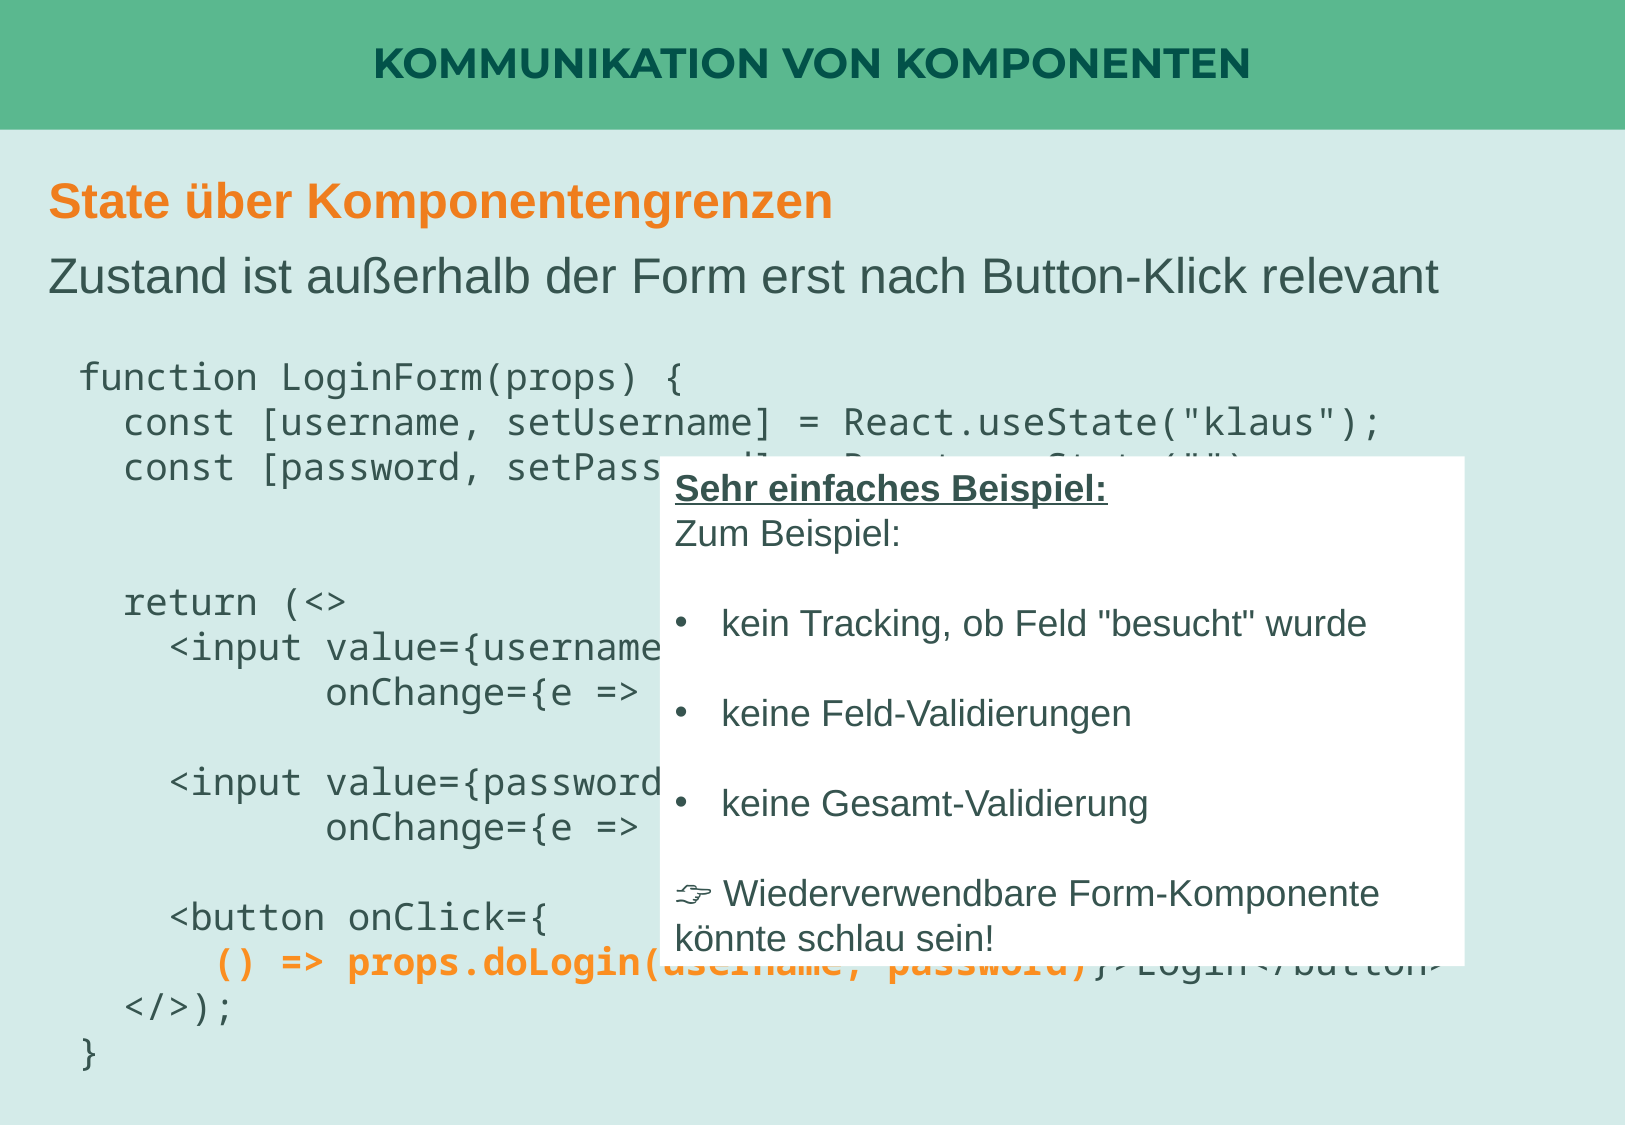

# Kommunikation von KOmponenten
State über Komponentengrenzen
Zustand ist außerhalb der Form erst nach Button-Klick relevant

function LoginForm(props) {
  const [username, setUsername] = React.useState("klaus");
  const [password, setPassword] = React.useState("");

  return (<>
    <input value={username}
           onChange={e => setUsername(e.target.value)} />

    <input value={password}
           onChange={e => setPassword(e.target.value)} />

    <button onClick={
      () => props.doLogin(username, password)}>Login</button>
  </>);
}

Sehr einfaches Beispiel:
Zum Beispiel:

kein Tracking, ob Feld "besucht" wurde

keine Feld-Validierungen

keine Gesamt-Validierung

👉 Wiederverwendbare Form-Komponente könnte schlau sein!
Beispiel: ChatPage oder Tabs

Beispiel: UserStatsPage für fetch ?